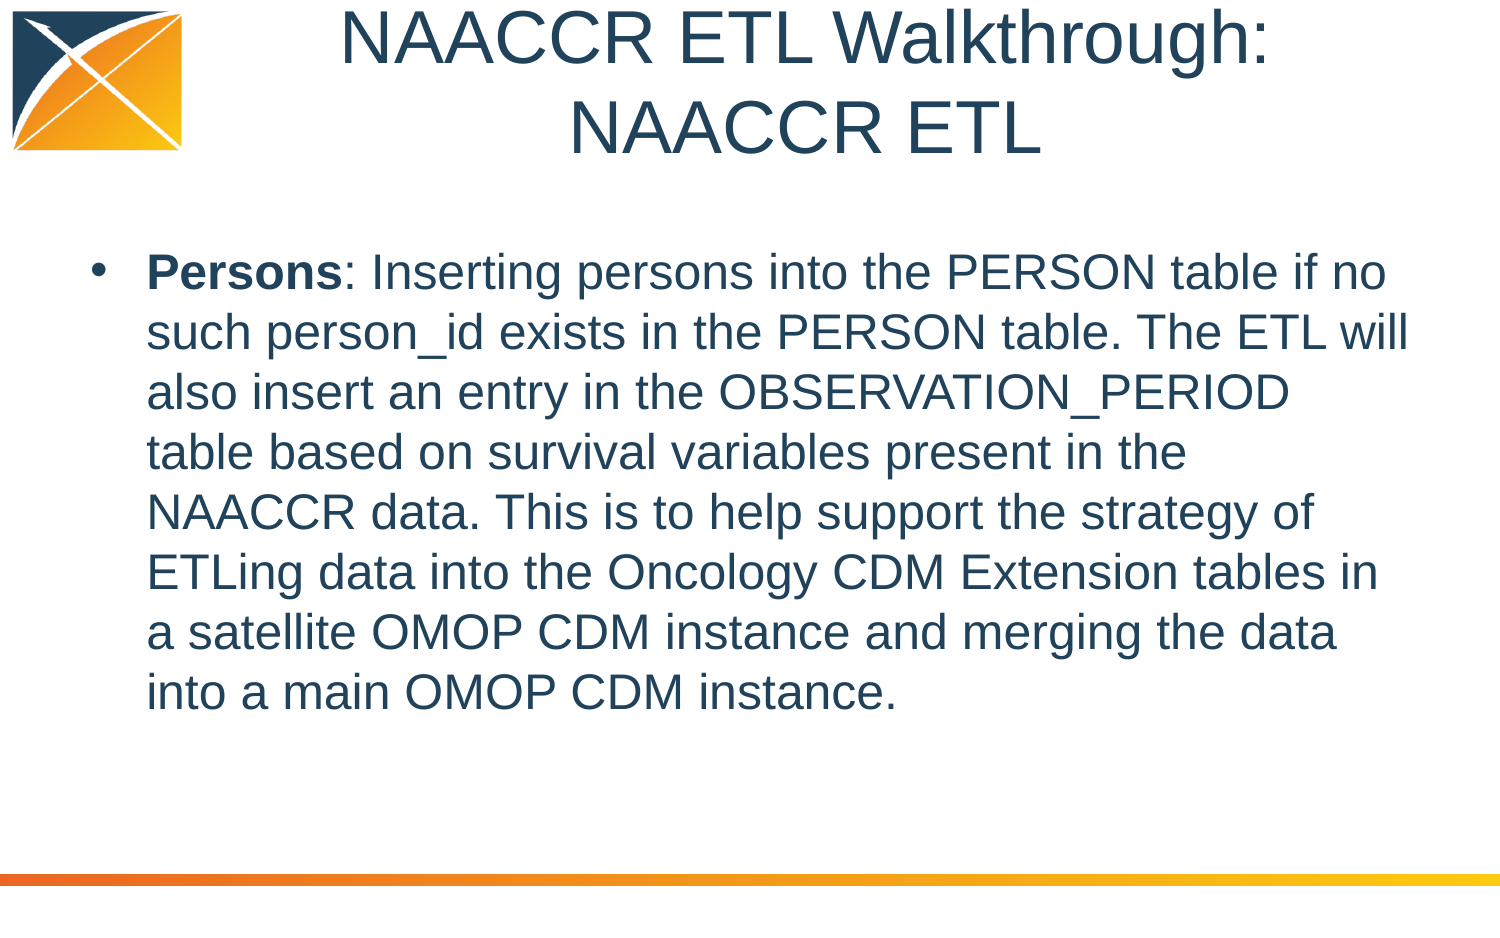

# NAACCR ETL Walkthrough:
NAACCR ETL
Persons: Inserting persons into the PERSON table if no such person_id exists in the PERSON table. The ETL will also insert an entry in the OBSERVATION_PERIOD table based on survival variables present in the NAACCR data. This is to help support the strategy of ETLing data into the Oncology CDM Extension tables in a satellite OMOP CDM instance and merging the data into a main OMOP CDM instance.